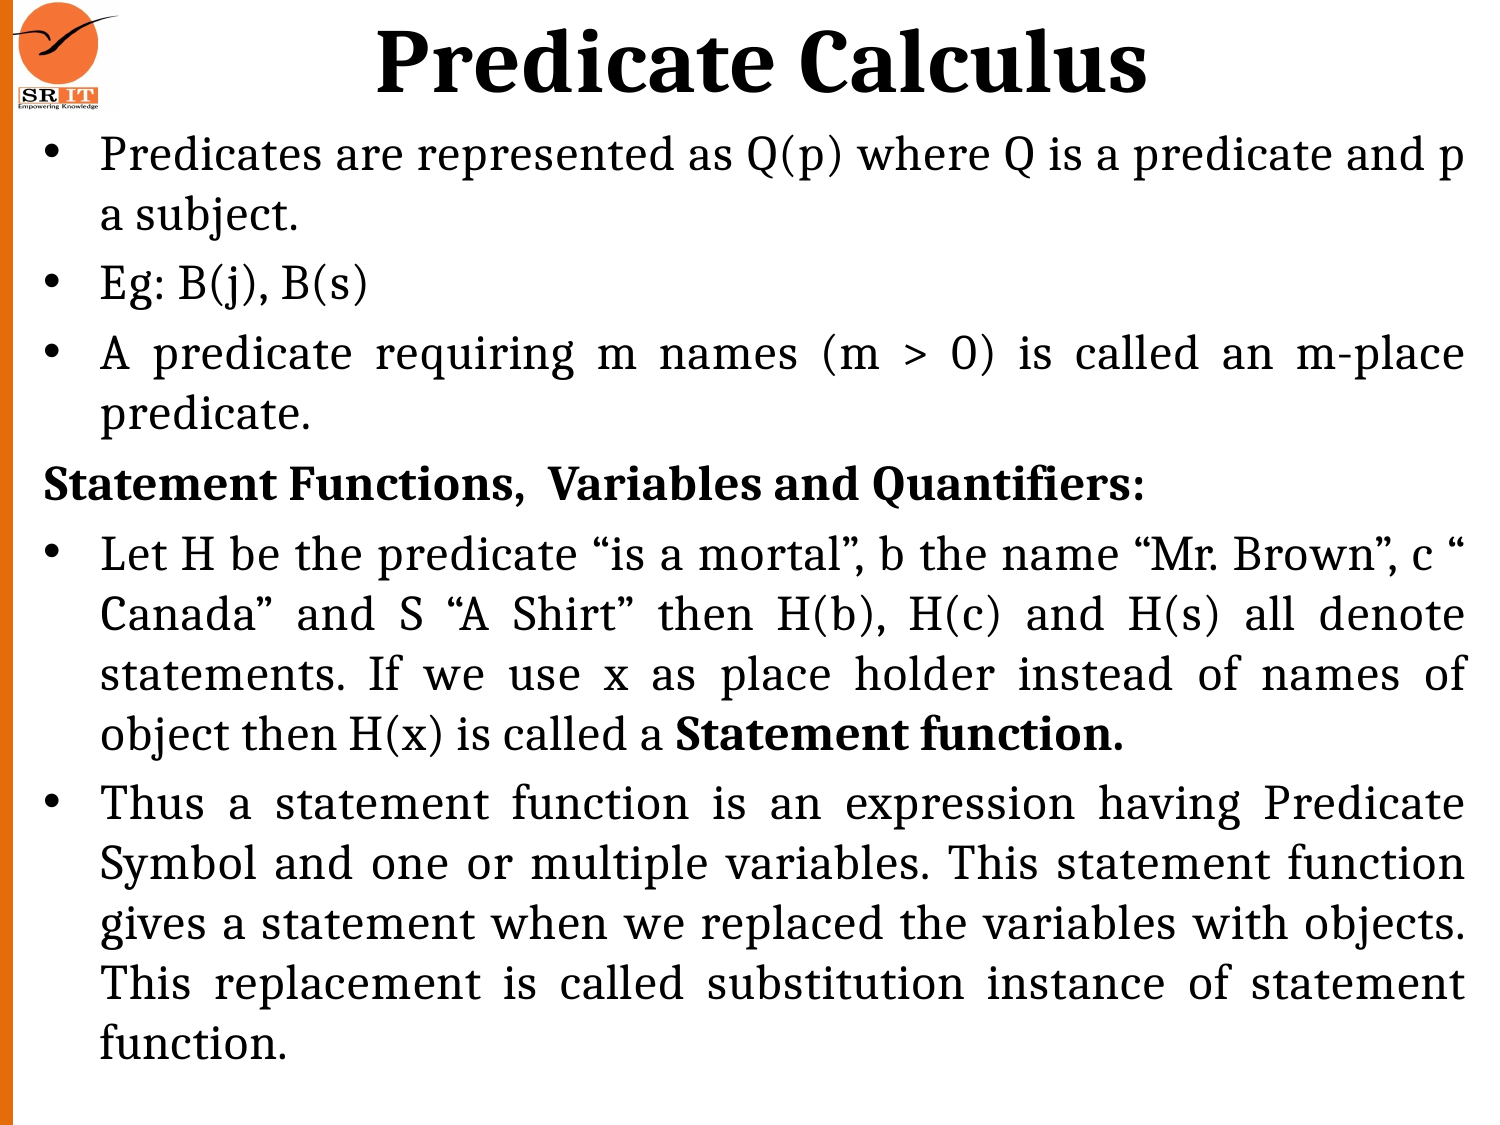

# Predicate Calculus
Predicates are represented as Q(p) where Q is a predicate and p a subject.
Eg: B(j), B(s)
A predicate requiring m names (m > 0) is called an m-place predicate.
Statement Functions,  Variables and Quantifiers:
Let H be the predicate “is a mortal”, b the name “Mr. Brown”, c “ Canada” and S “A Shirt” then H(b), H(c) and H(s) all denote statements. If we use x as place holder instead of names of object then H(x) is called a Statement function.
Thus a statement function is an expression having Predicate Symbol and one or multiple variables. This statement function gives a statement when we replaced the variables with objects. This replacement is called substitution instance of statement function.